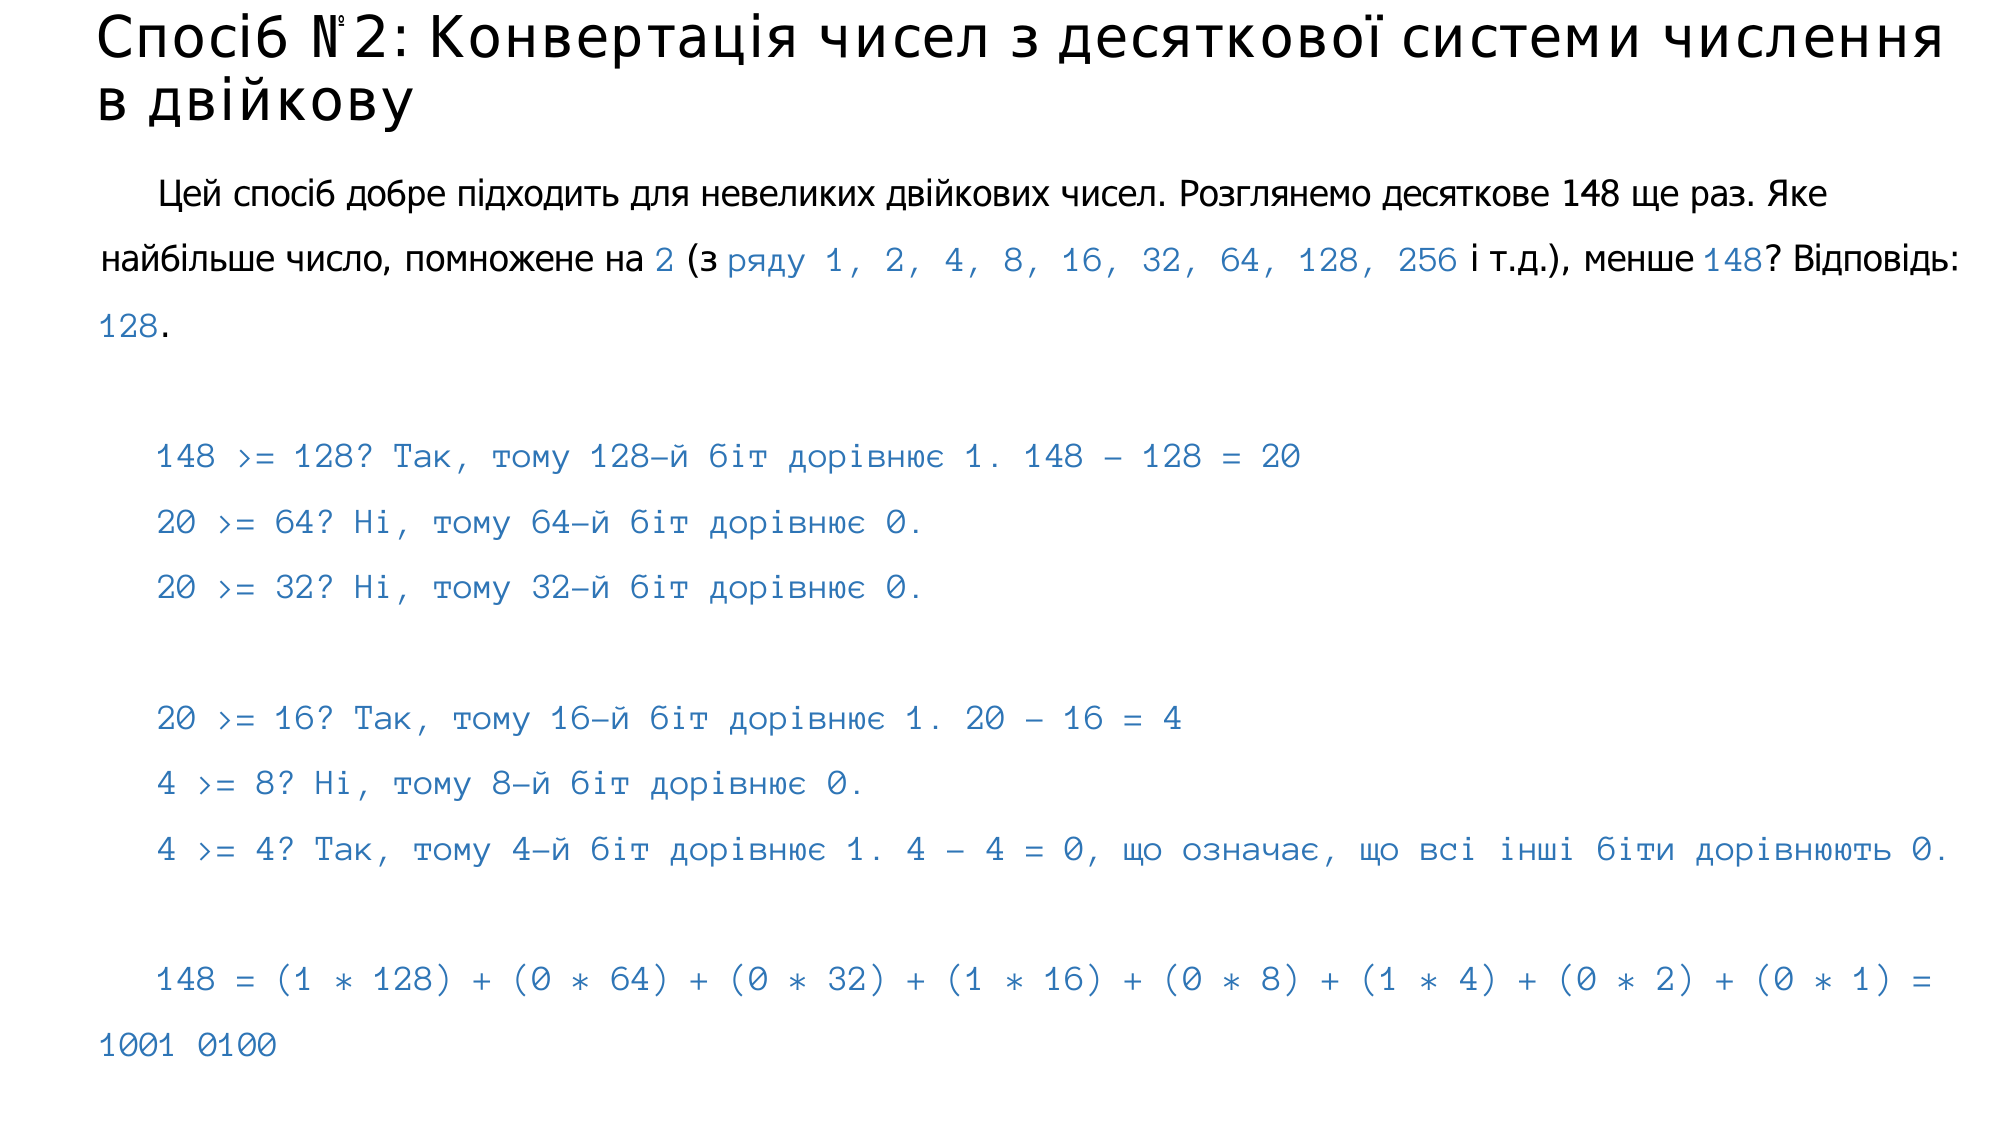

# Спосіб №2: Конвертація чисел з десяткової системи числення в двійкову
Цей спосіб добре підходить для невеликих двійкових чисел. Розглянемо десяткове 148 ще раз. Яке найбільше число, помножене на 2 (з ряду 1, 2, 4, 8, 16, 32, 64, 128, 256 і т.д.), менше 148? Відповідь: 128.

148 >= 128? Так, тому 128-й біт дорівнює 1. 148 − 128 = 20
20 >= 64? Ні, тому 64-й біт дорівнює 0.
20 >= 32? Ні, тому 32-й біт дорівнює 0.

20 >= 16? Так, тому 16-й біт дорівнює 1. 20 − 16 = 4
4 >= 8? Ні, тому 8-й біт дорівнює 0.
4 >= 4? Так, тому 4-й біт дорівнює 1. 4 − 4 = 0, що означає, що всі інші біти дорівнюють 0.

148 = (1 * 128) + (0 * 64) + (0 * 32) + (1 * 16) + (0 * 8) + (1 * 4) + (0 * 2) + (0 * 1) = 1001 0100